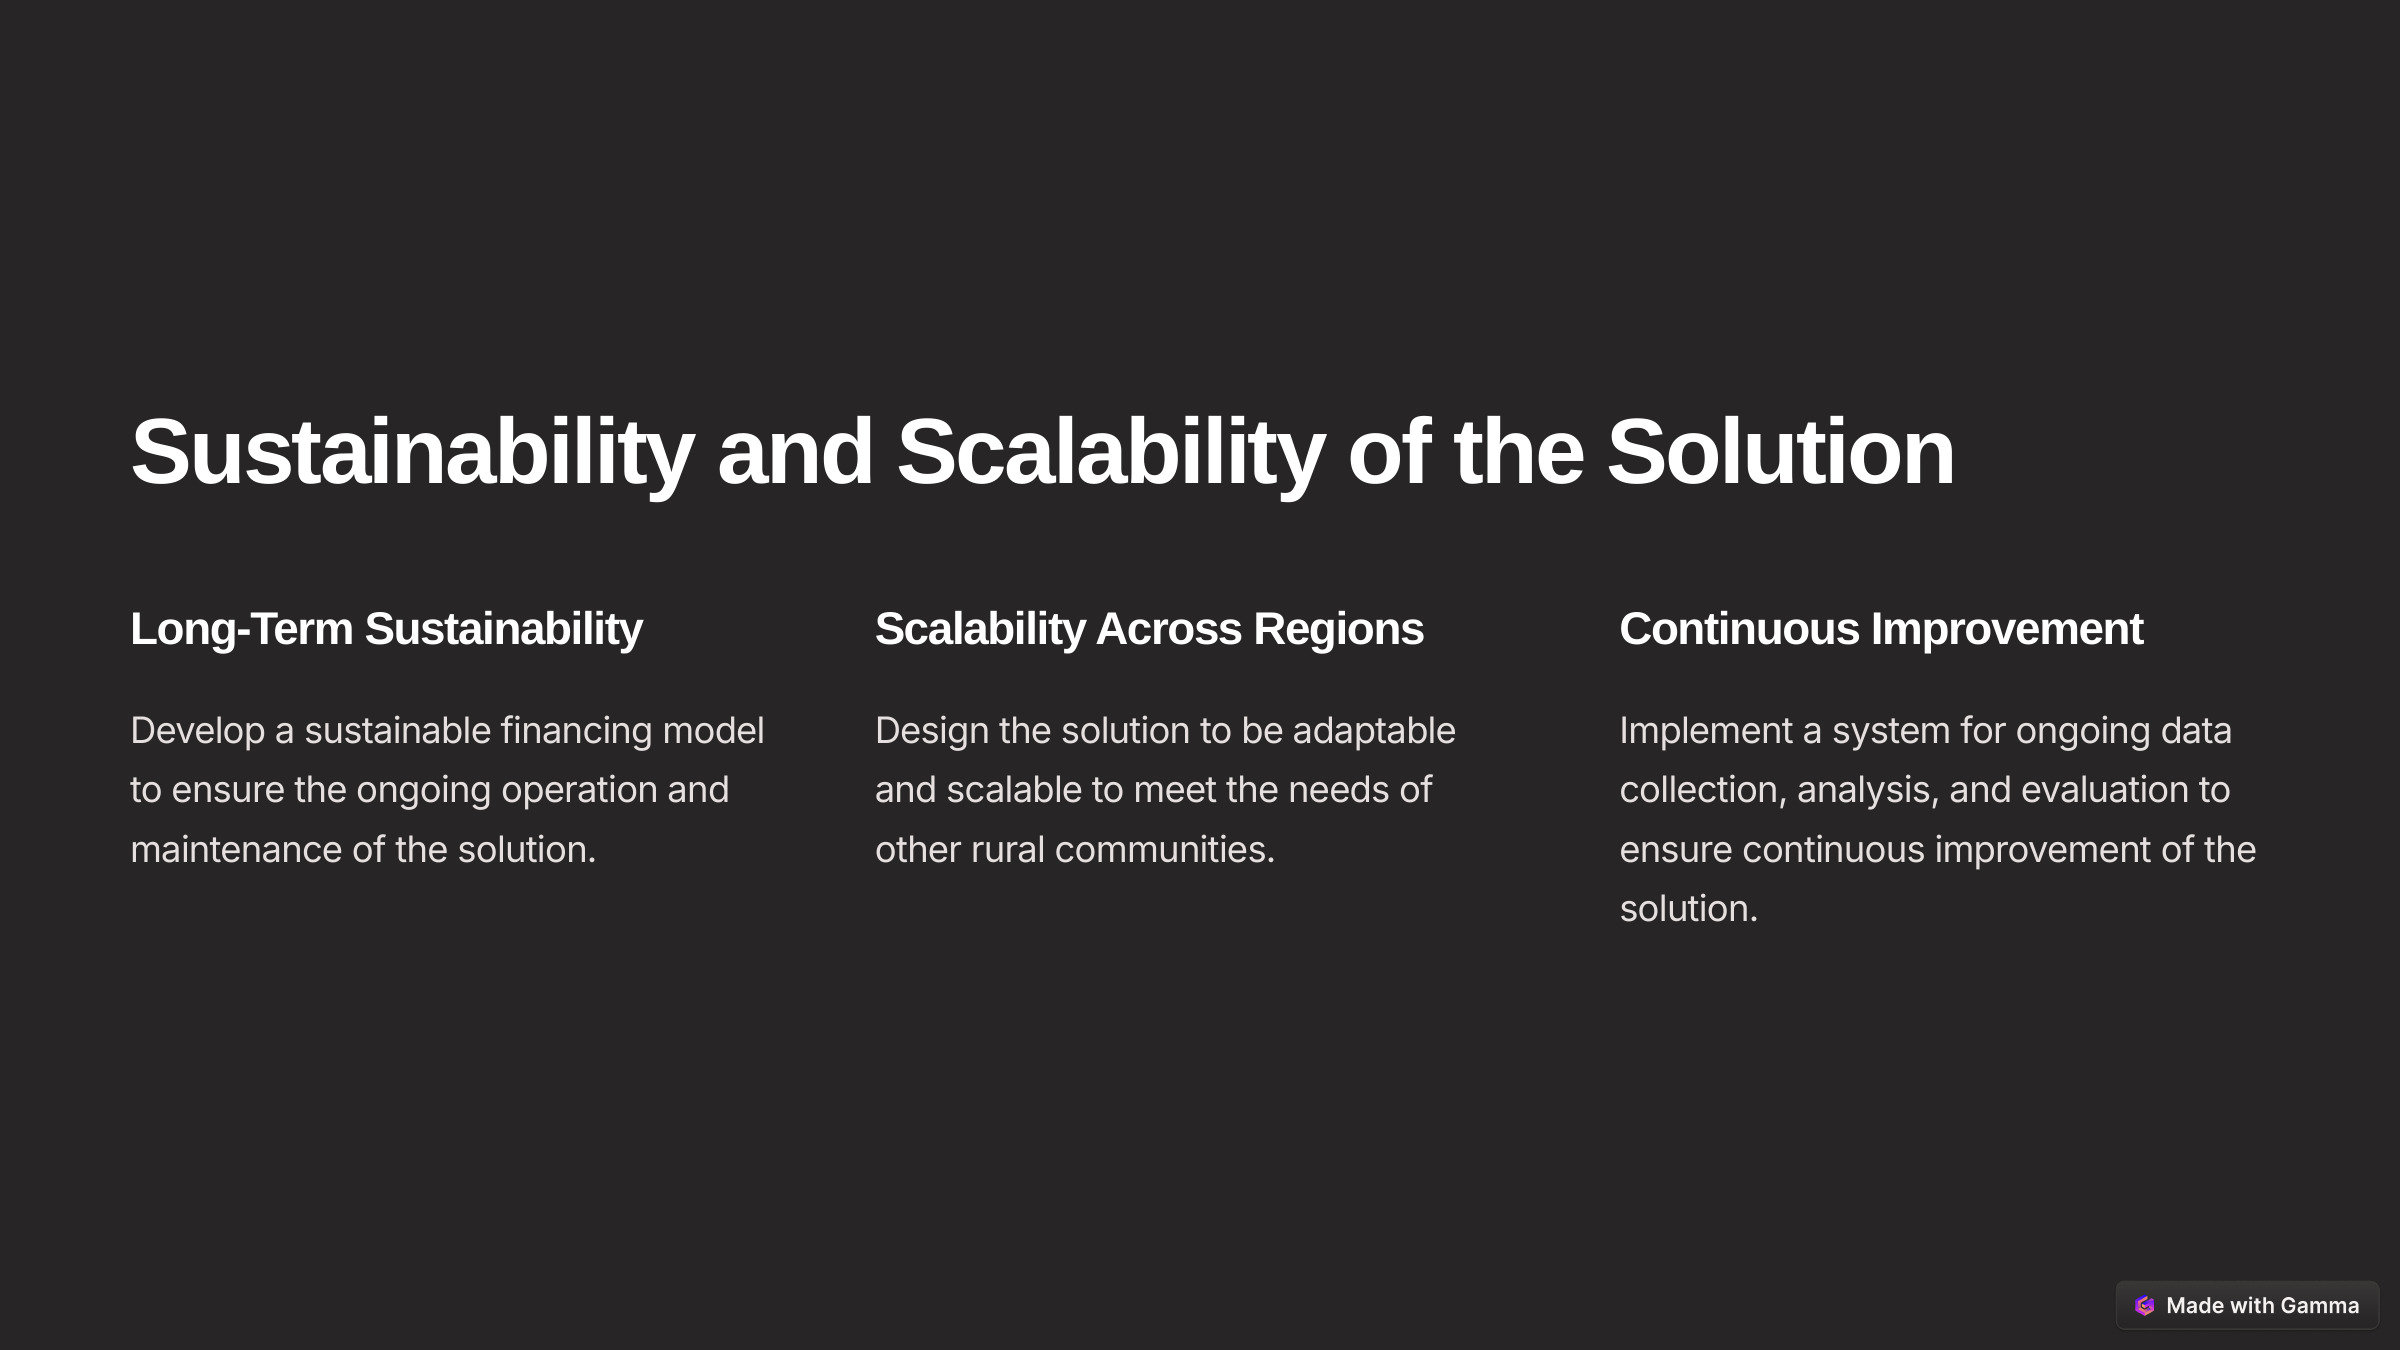

Sustainability and Scalability of the Solution
Long-Term Sustainability
Scalability Across Regions
Continuous Improvement
Develop a sustainable financing model to ensure the ongoing operation and maintenance of the solution.
Design the solution to be adaptable and scalable to meet the needs of other rural communities.
Implement a system for ongoing data collection, analysis, and evaluation to ensure continuous improvement of the solution.